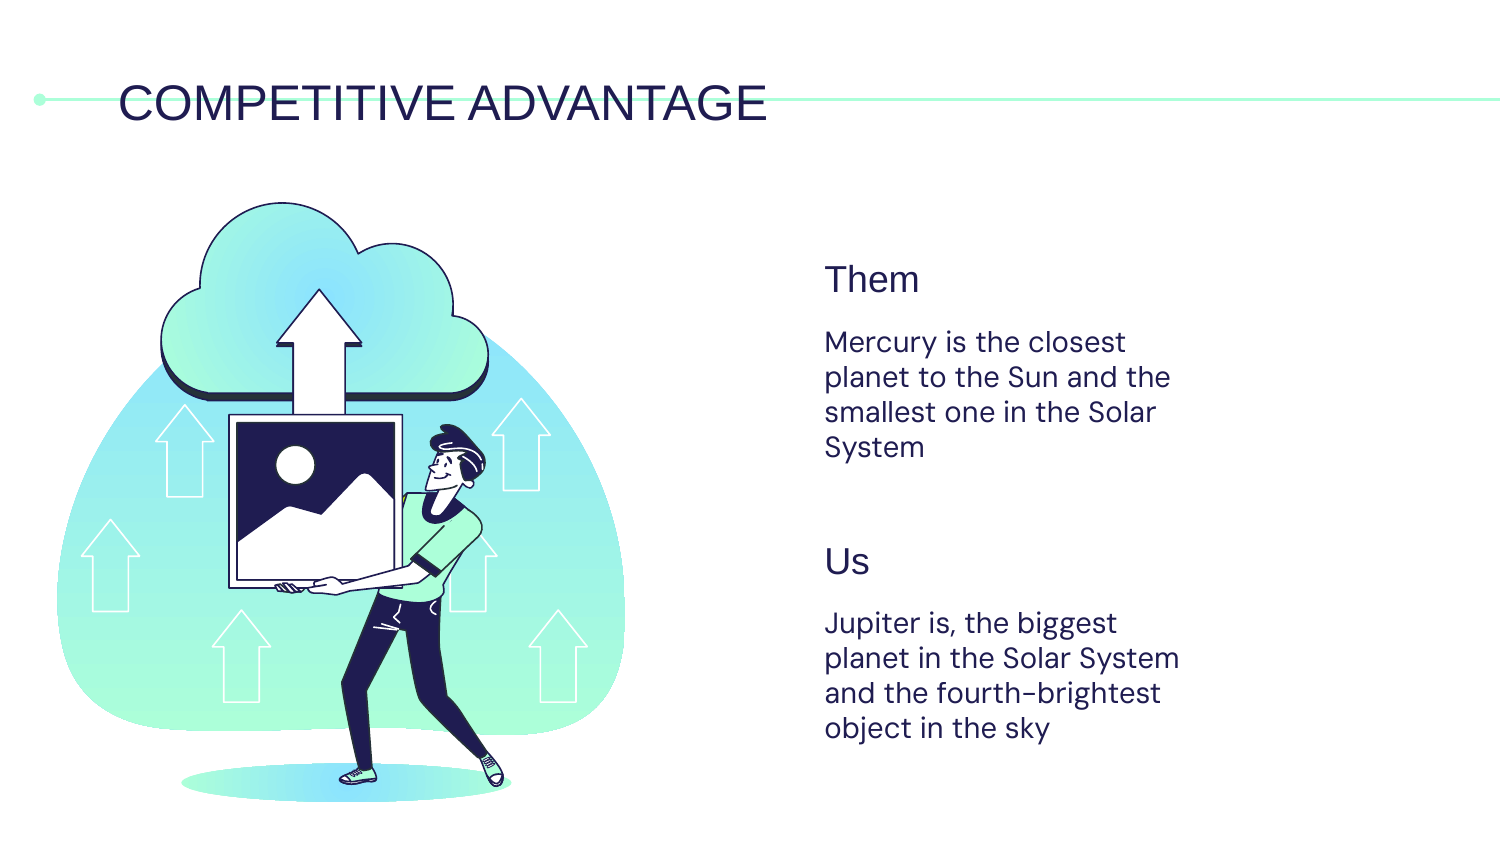

# COMPETITIVE ADVANTAGE

Them
Mercury is the closest planet to the Sun and the smallest one in the Solar System
Us
Jupiter is, the biggest planet in the Solar System and the fourth-brightest object in the sky